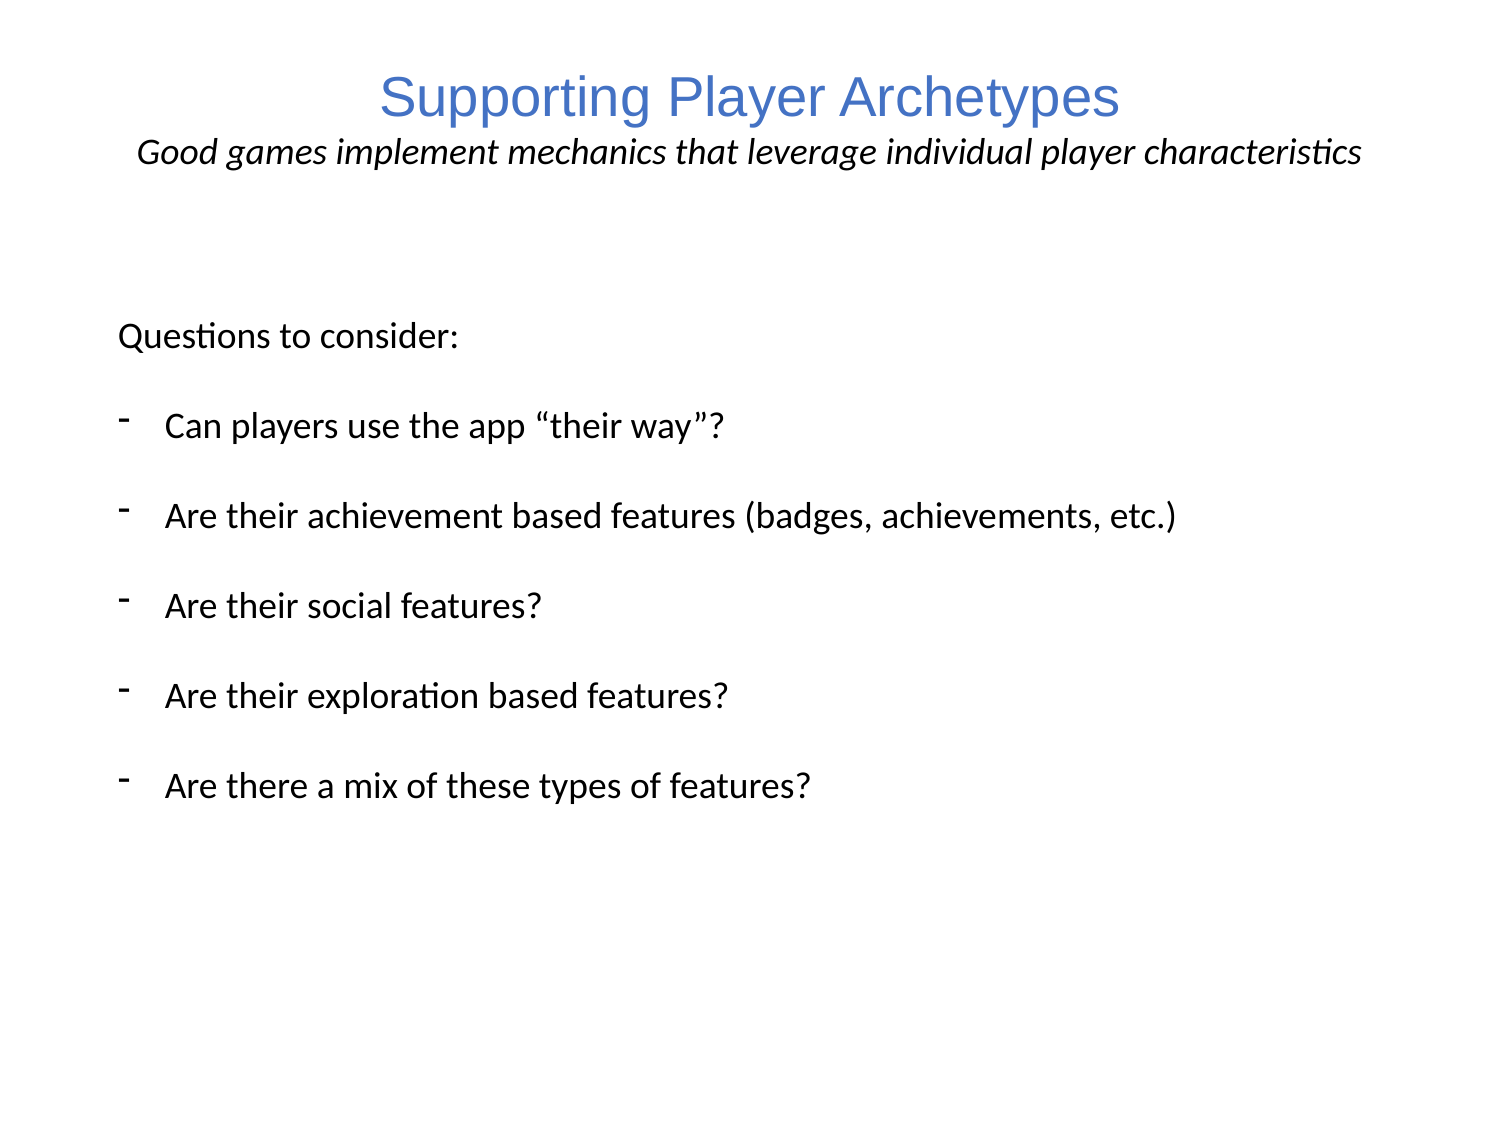

Supporting Player Archetypes
Good games implement mechanics that leverage individual player characteristics
Questions to consider:

Can players use the app “their way”?

Are their achievement based features (badges, achievements, etc.)

Are their social features?

Are their exploration based features?

Are there a mix of these types of features?